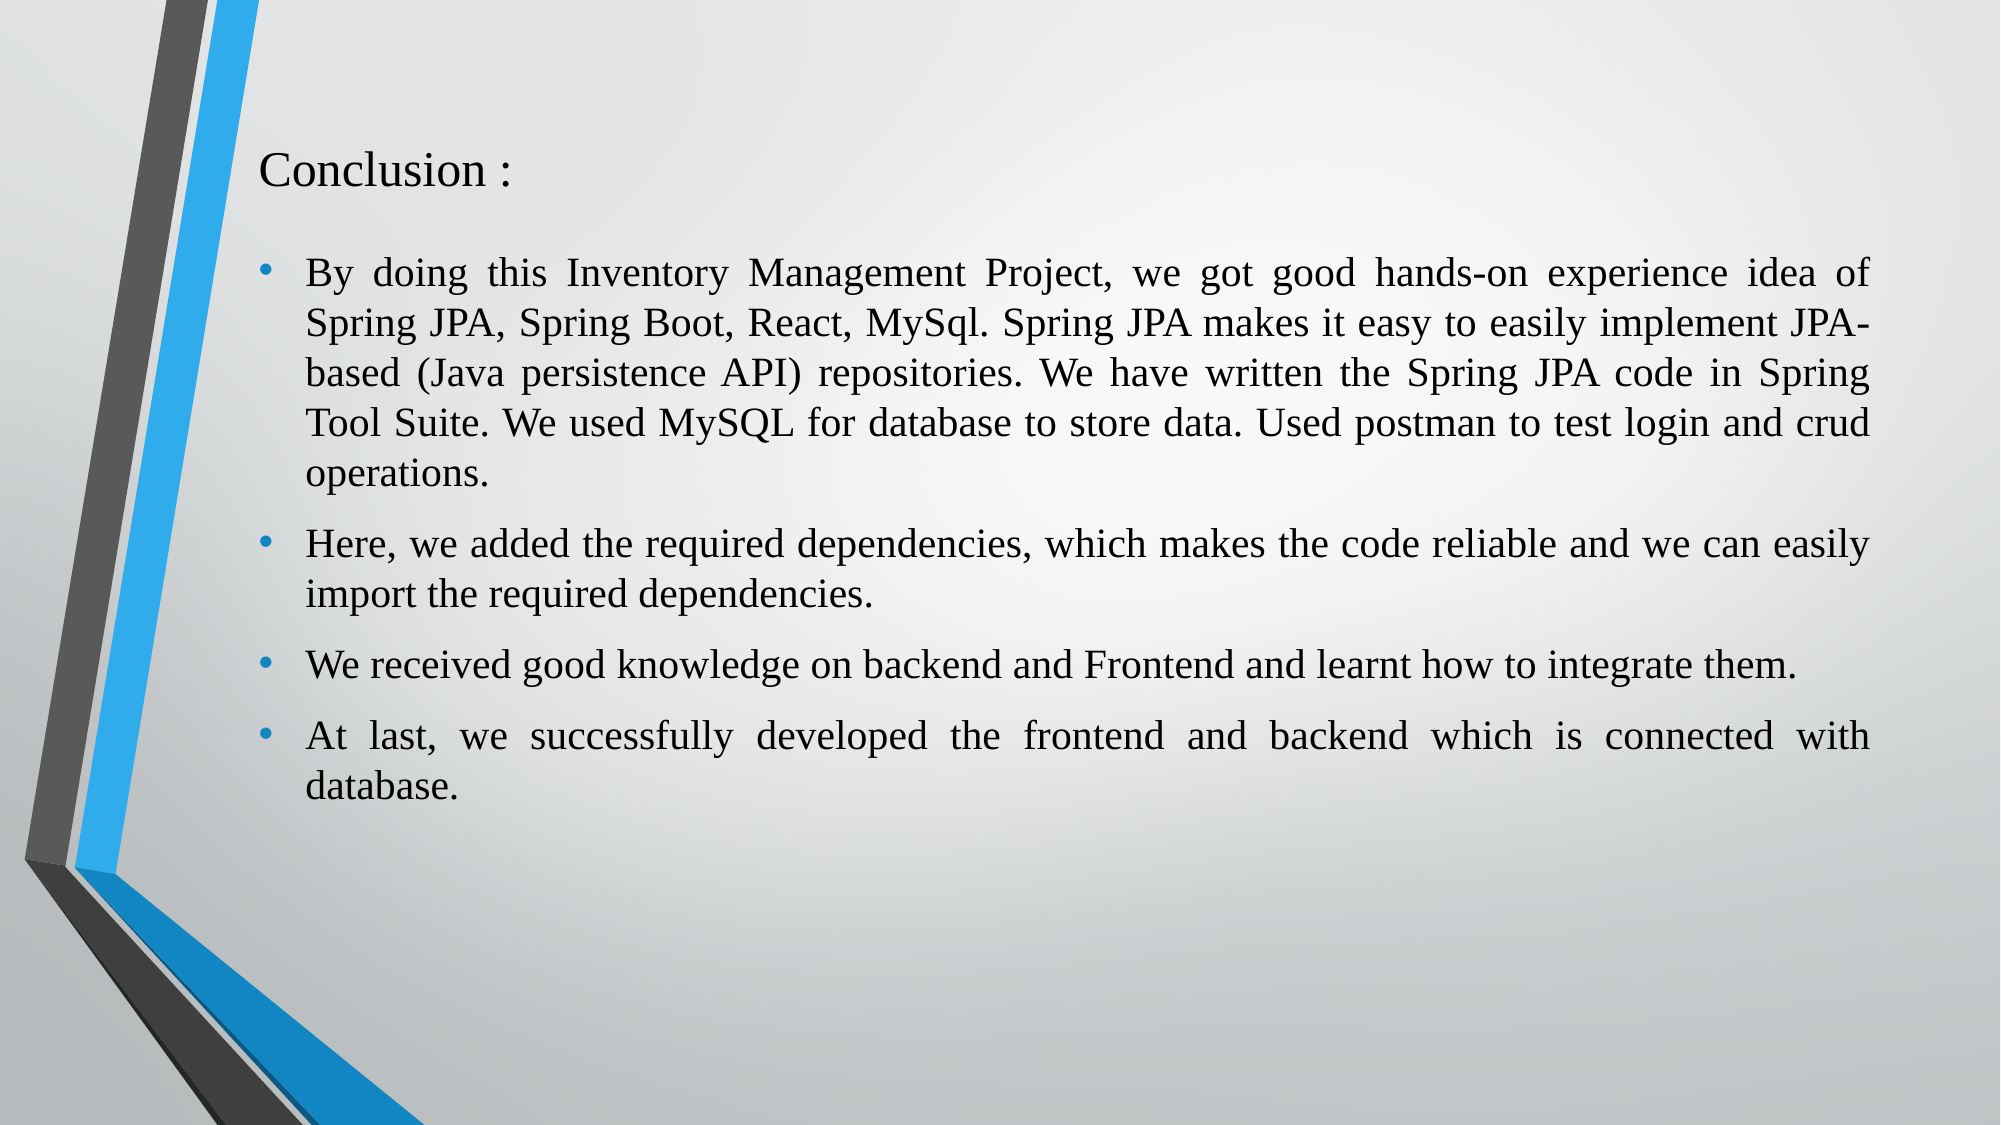

# Conclusion :
By doing this Inventory Management Project, we got good hands-on experience idea of Spring JPA, Spring Boot, React, MySql. Spring JPA makes it easy to easily implement JPA- based (Java persistence API) repositories. We have written the Spring JPA code in Spring Tool Suite. We used MySQL for database to store data. Used postman to test login and crud operations.
Here, we added the required dependencies, which makes the code reliable and we can easily import the required dependencies.
We received good knowledge on backend and Frontend and learnt how to integrate them.
At last, we successfully developed the frontend and backend which is connected with database.